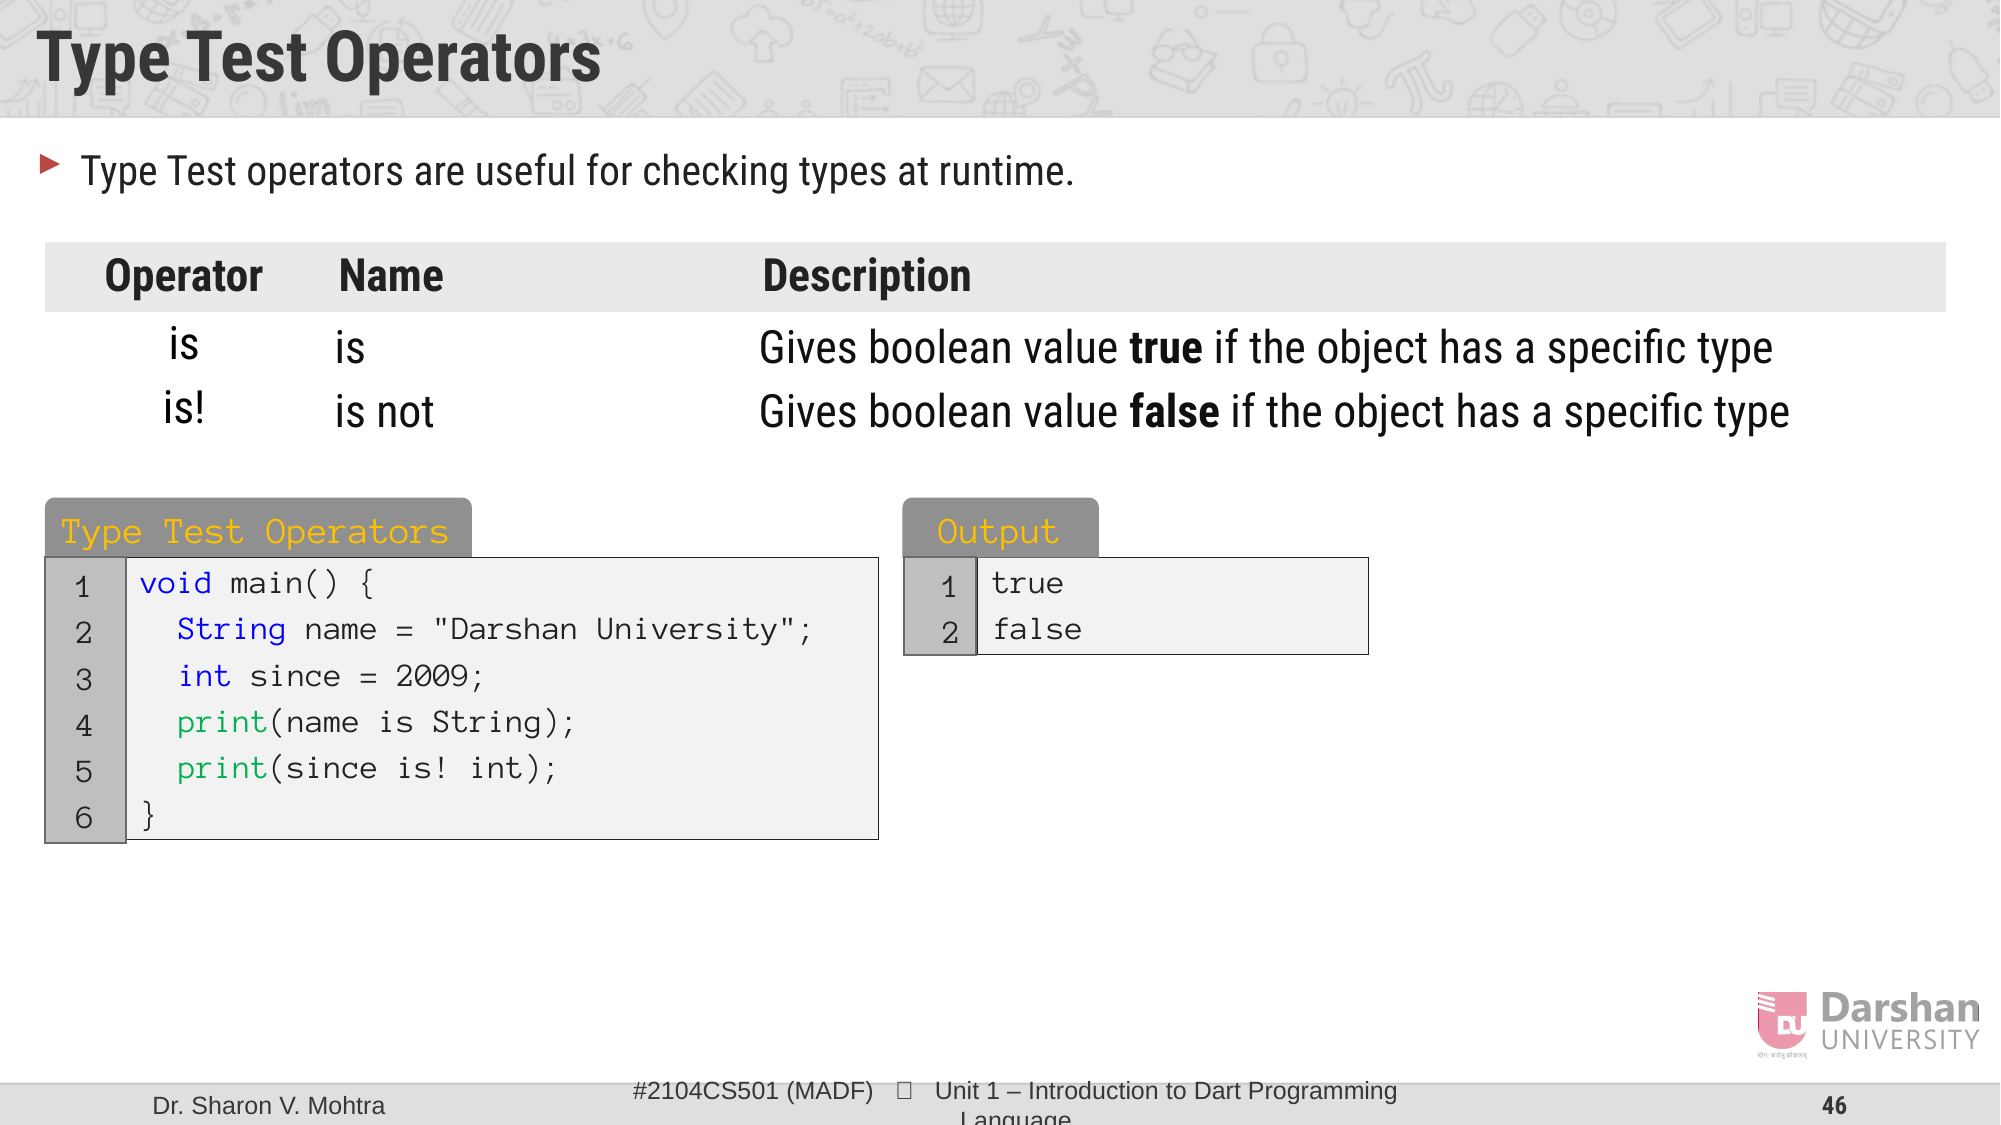

# Type Test Operators
Type Test operators are useful for checking types at runtime.

| Operator | Name | Description |
| --- | --- | --- |
| is | is | Gives boolean value true if the object has a specific type |
| is! | is not | Gives boolean value false if the object has a specific type |
Type Test Operators
Output
1
2
3
4
5
6
true
false
1
2
void main() {
String name = "Darshan University";
int since = 2009;
print(name is String);
print(since is! int);
}